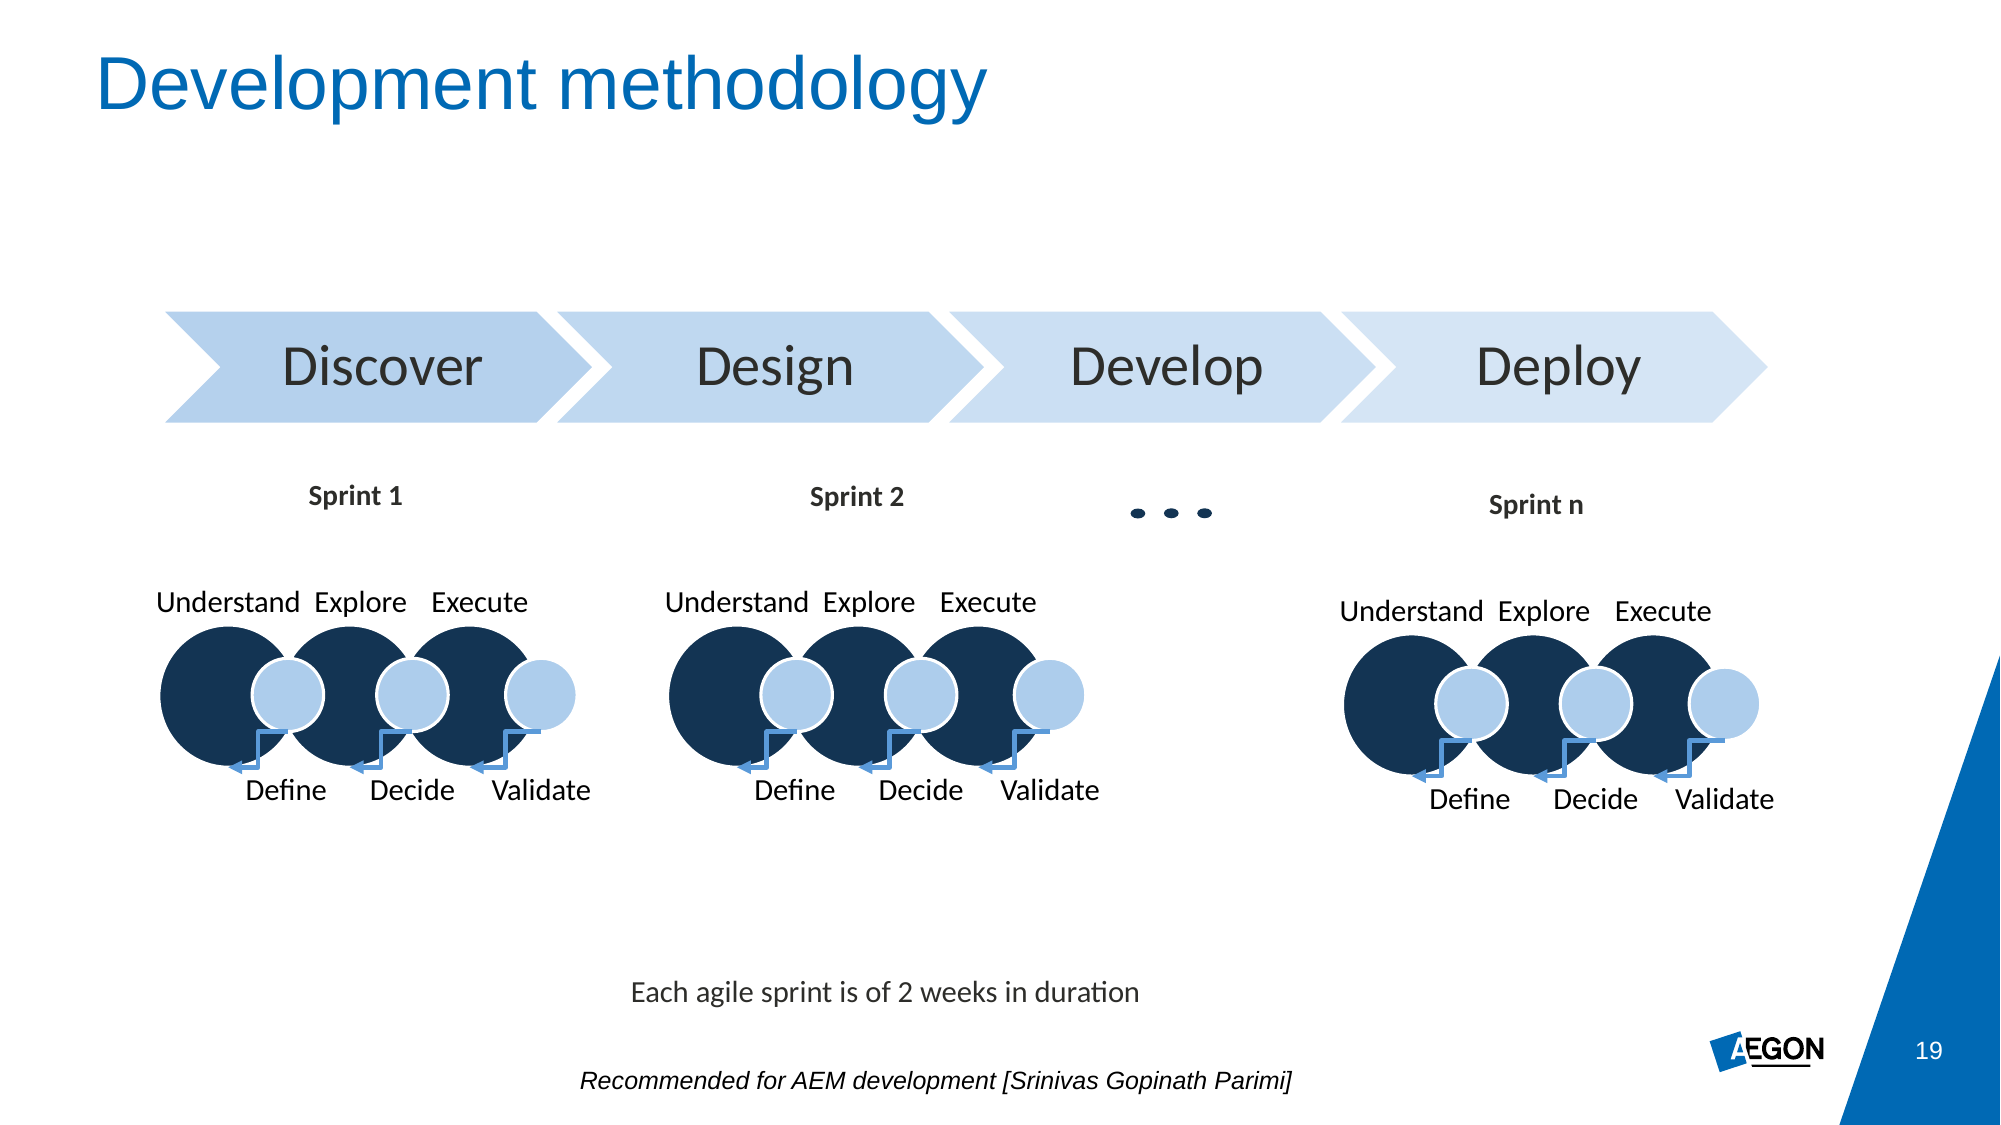

# Development methodology
Discover
Design
Develop
Deploy
Sprint 1
Sprint 2
Sprint n

Understand
Explore
Execute

Define
Decide
Validate
Understand
Explore
Execute

Define
Decide
Validate
Understand
Explore
Execute

Define
Decide
Validate
Each agile sprint is of 2 weeks in duration
Recommended for AEM development [Srinivas Gopinath Parimi]